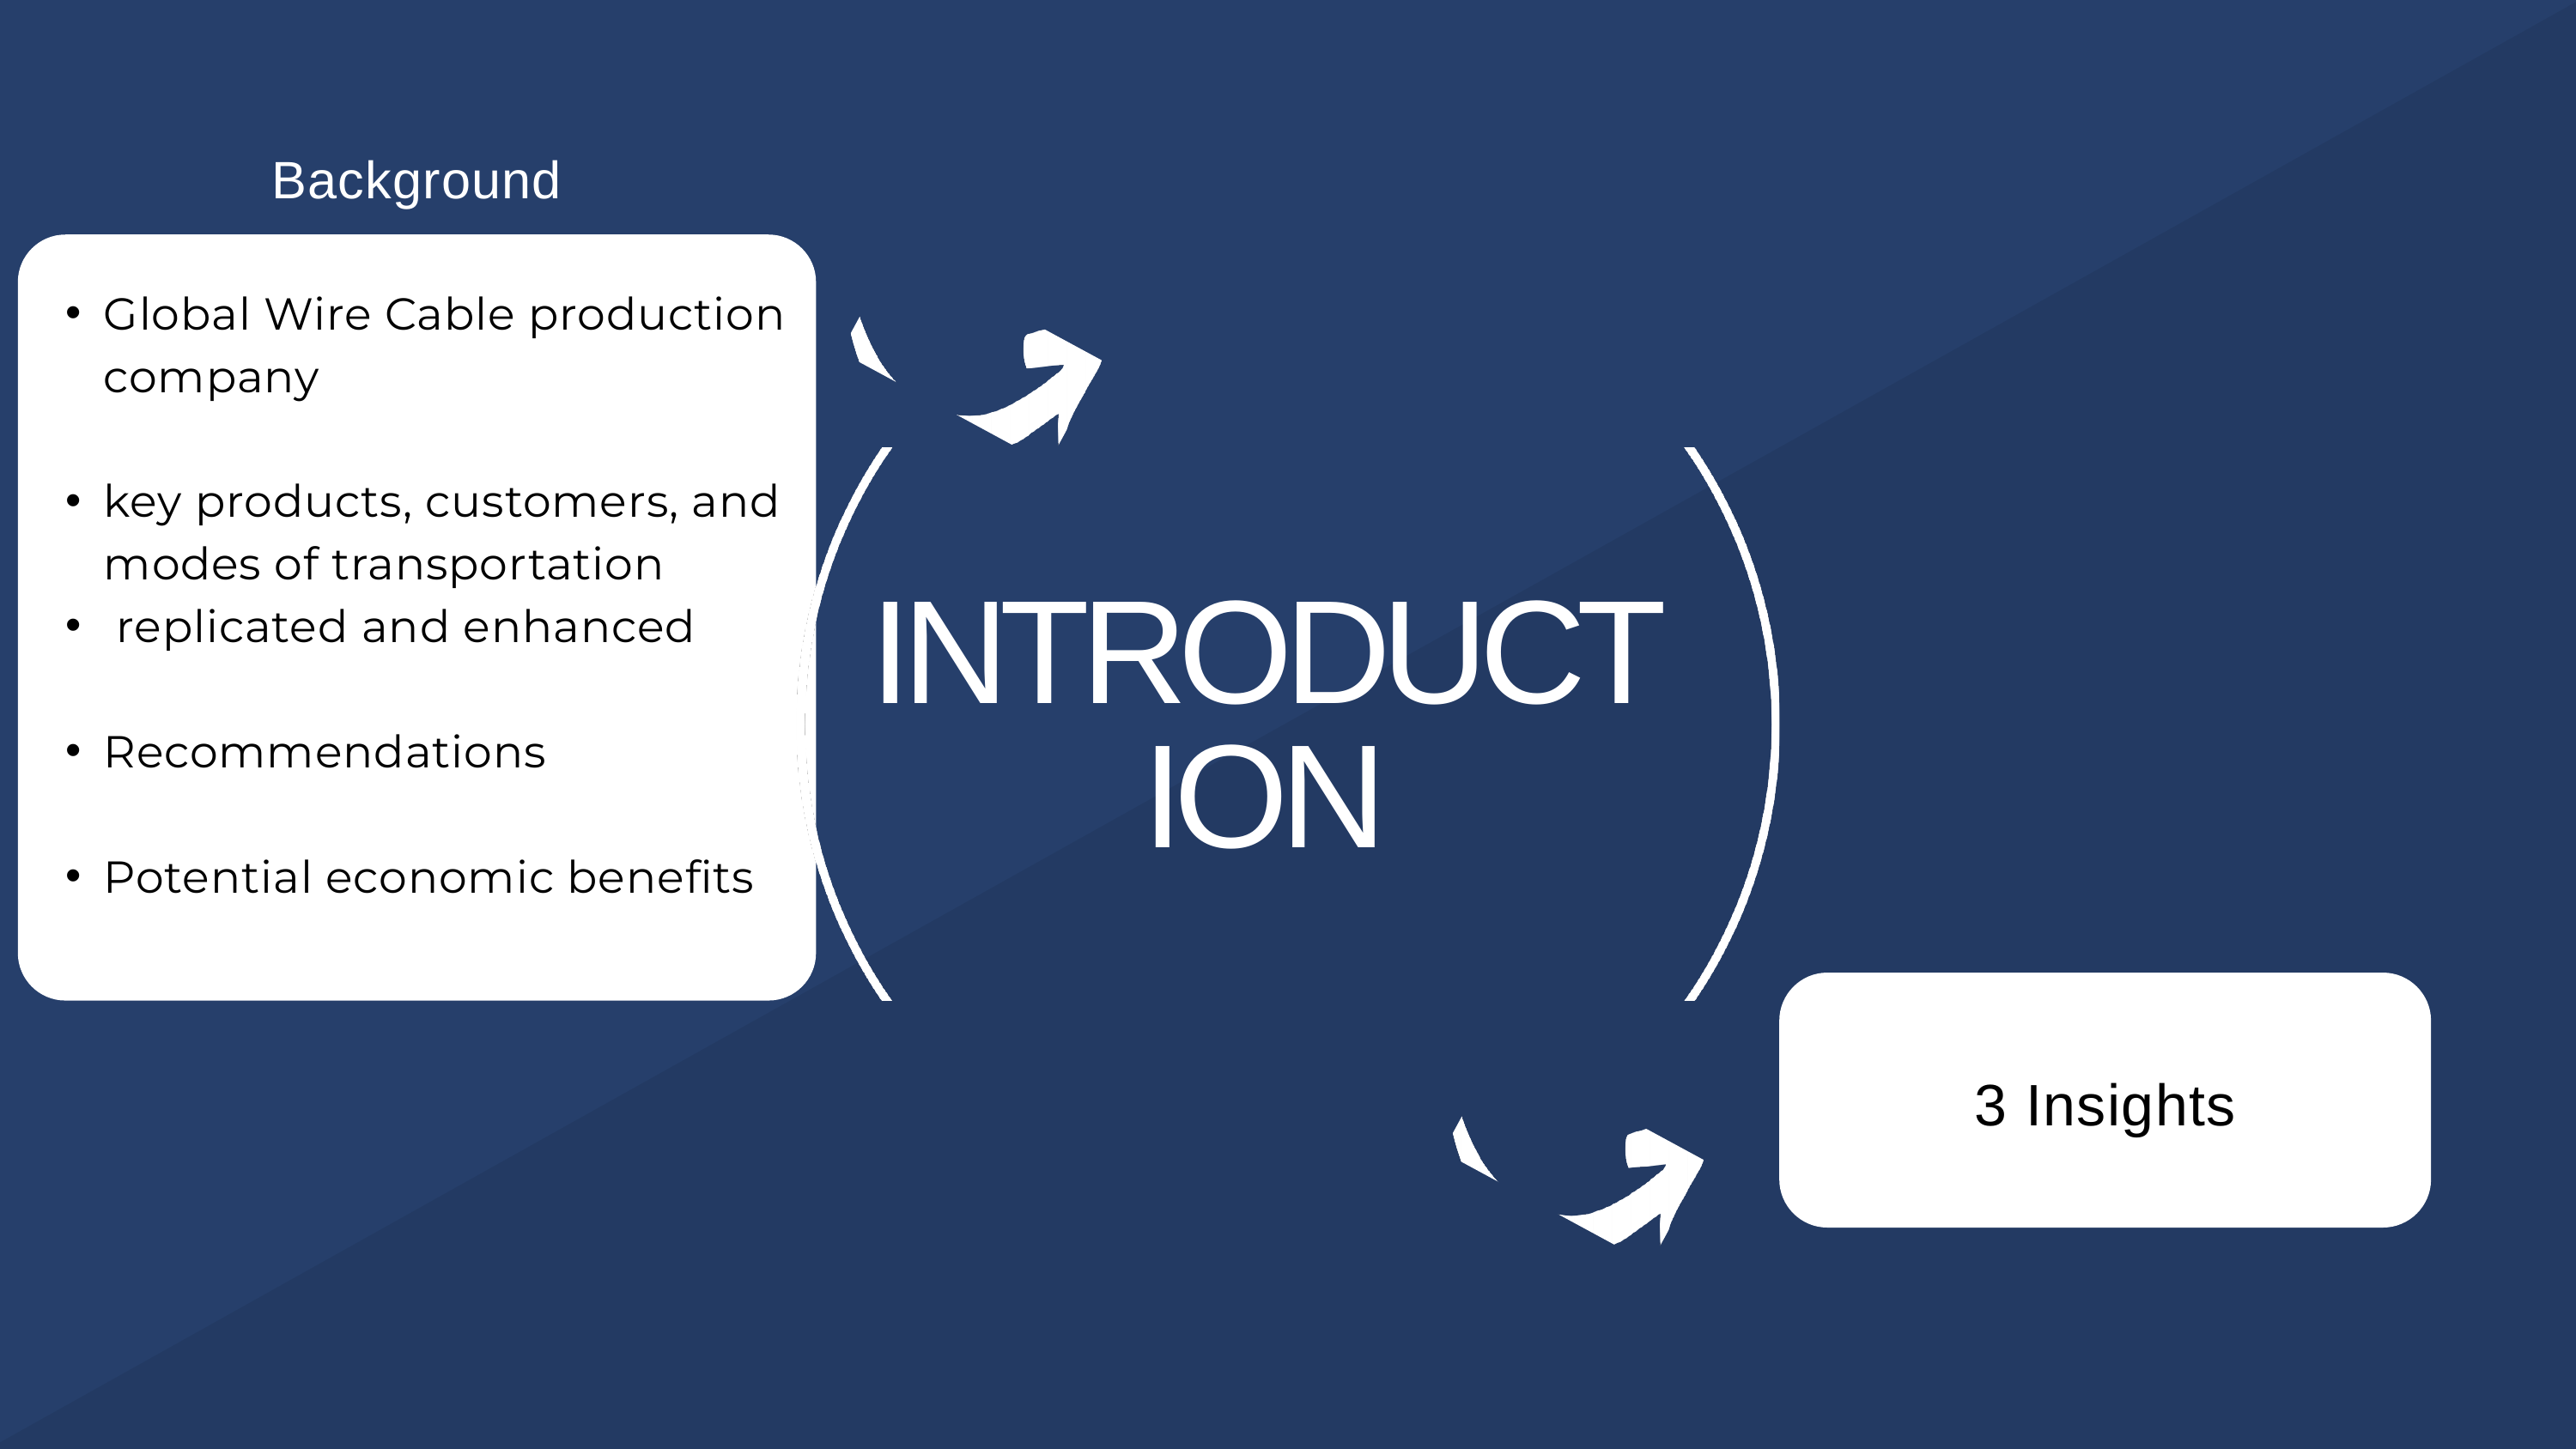

Background

Global Wire Cable production company

key products, customers, and modes of transportation
 replicated and enhanced

Recommendations

Potential economic benefits

INTRODUCTION

3 Insights